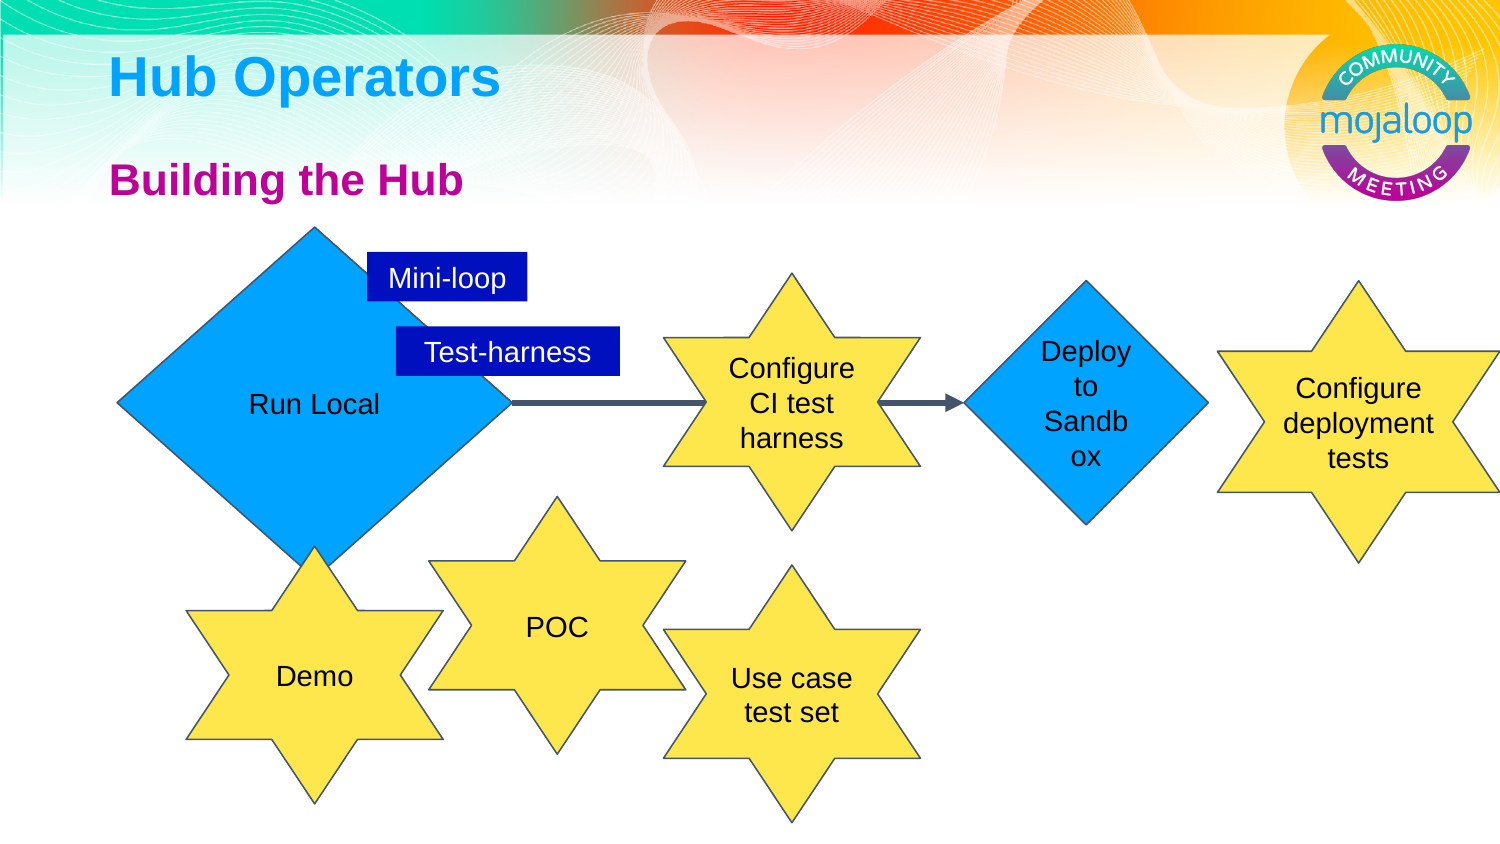

# Hub Operators

Building the Hub
Run Local
Mini-loop
Configure CI test harness
Deploy to Sandbox
Configure deployment tests
Test-harness
POC
Demo
Use case test set